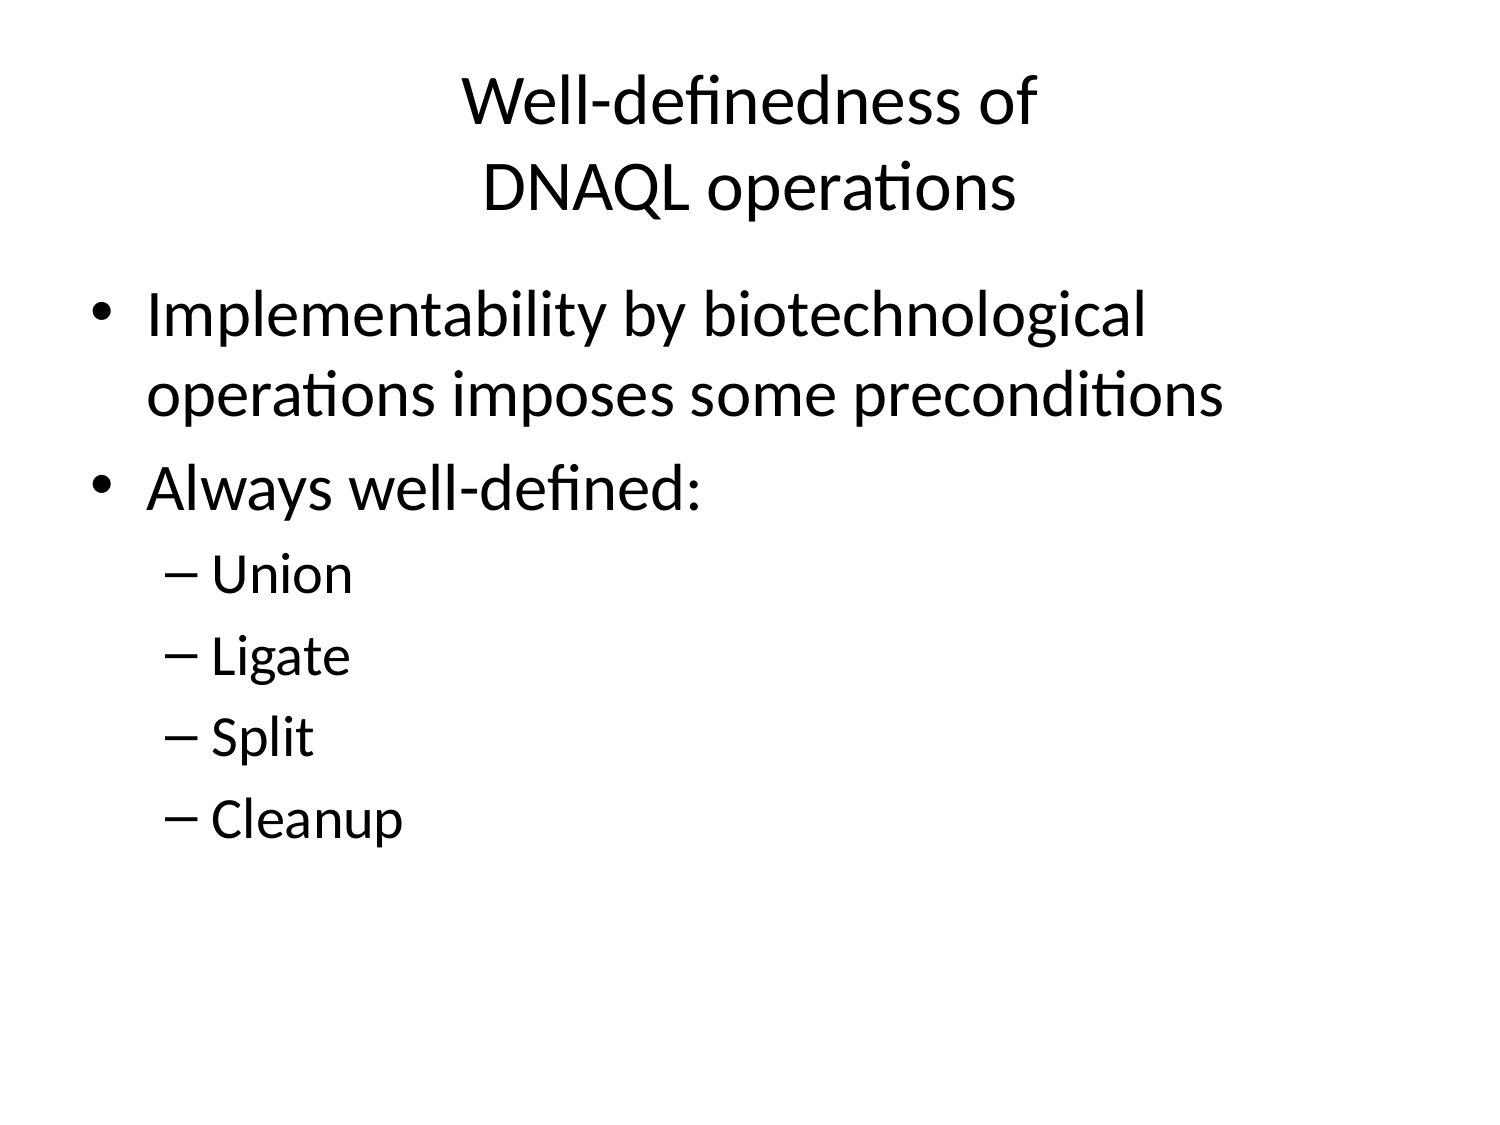

# Well-definedness of DNAQL operations
Implementability by biotechnological operations imposes some preconditions
Always well-defined:
Union
Ligate
Split
Cleanup